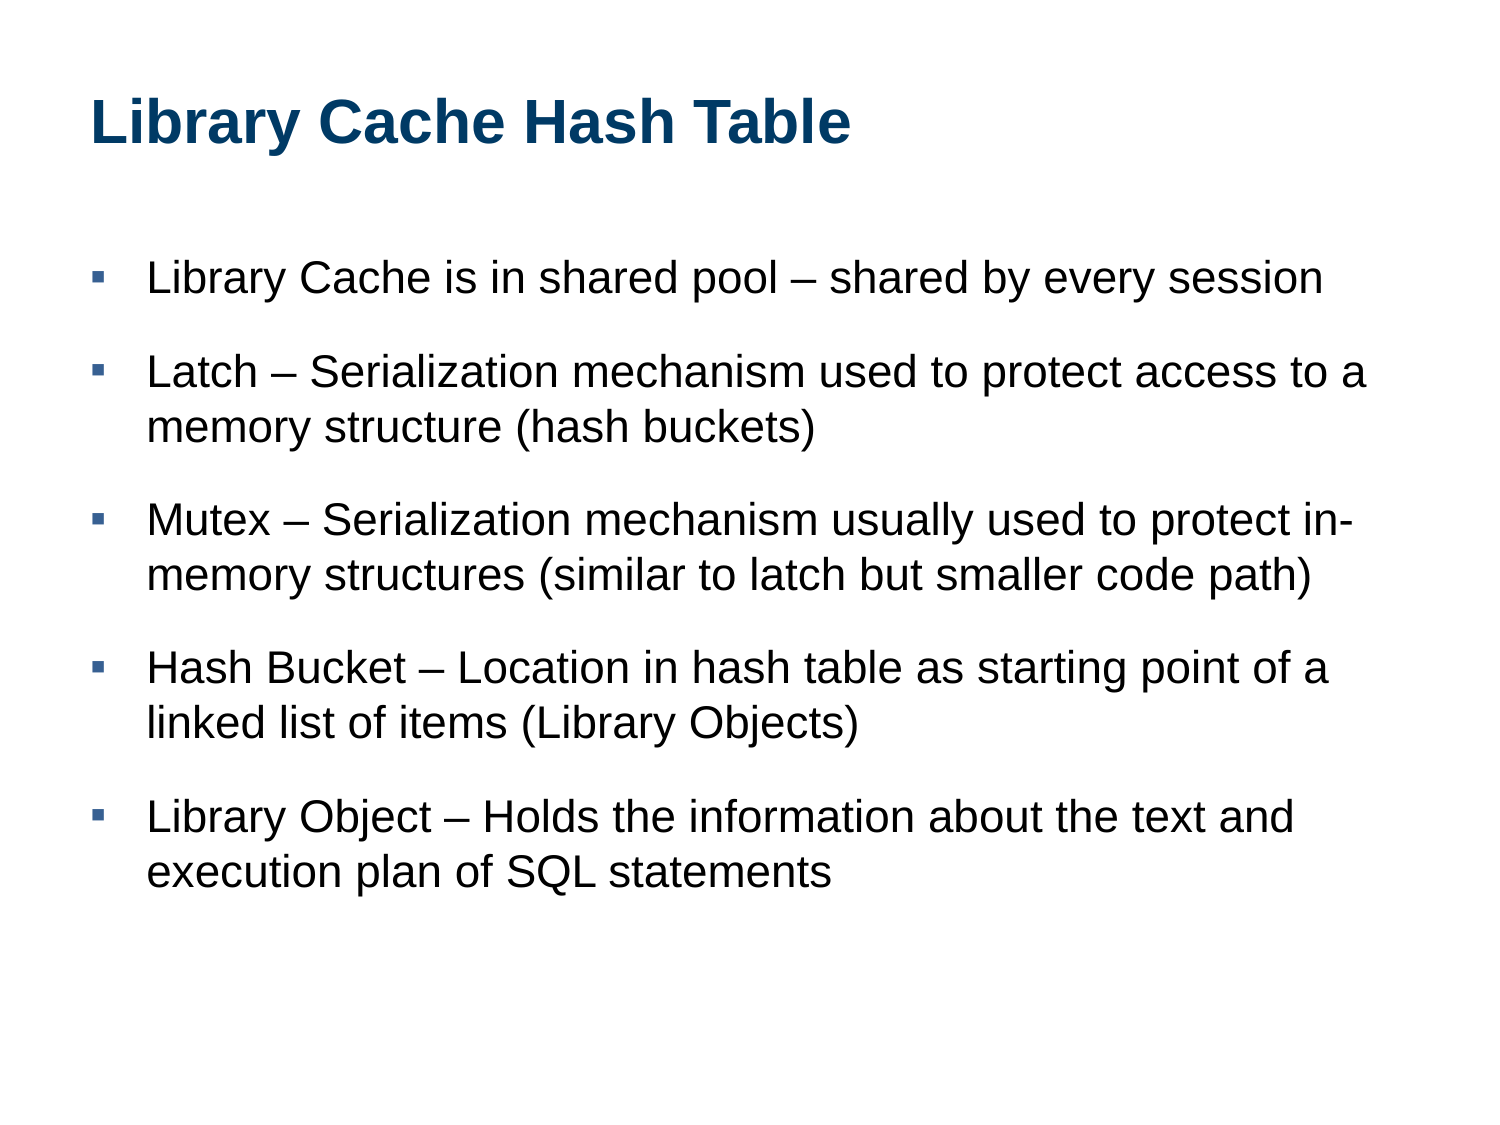

# Library Cache Hash Table
Library Cache is in shared pool – shared by every session

Latch – Serialization mechanism used to protect access to a memory structure (hash buckets)

Mutex – Serialization mechanism usually used to protect in-memory structures (similar to latch but smaller code path)

Hash Bucket – Location in hash table as starting point of a linked list of items (Library Objects)

Library Object – Holds the information about the text and execution plan of SQL statements
11